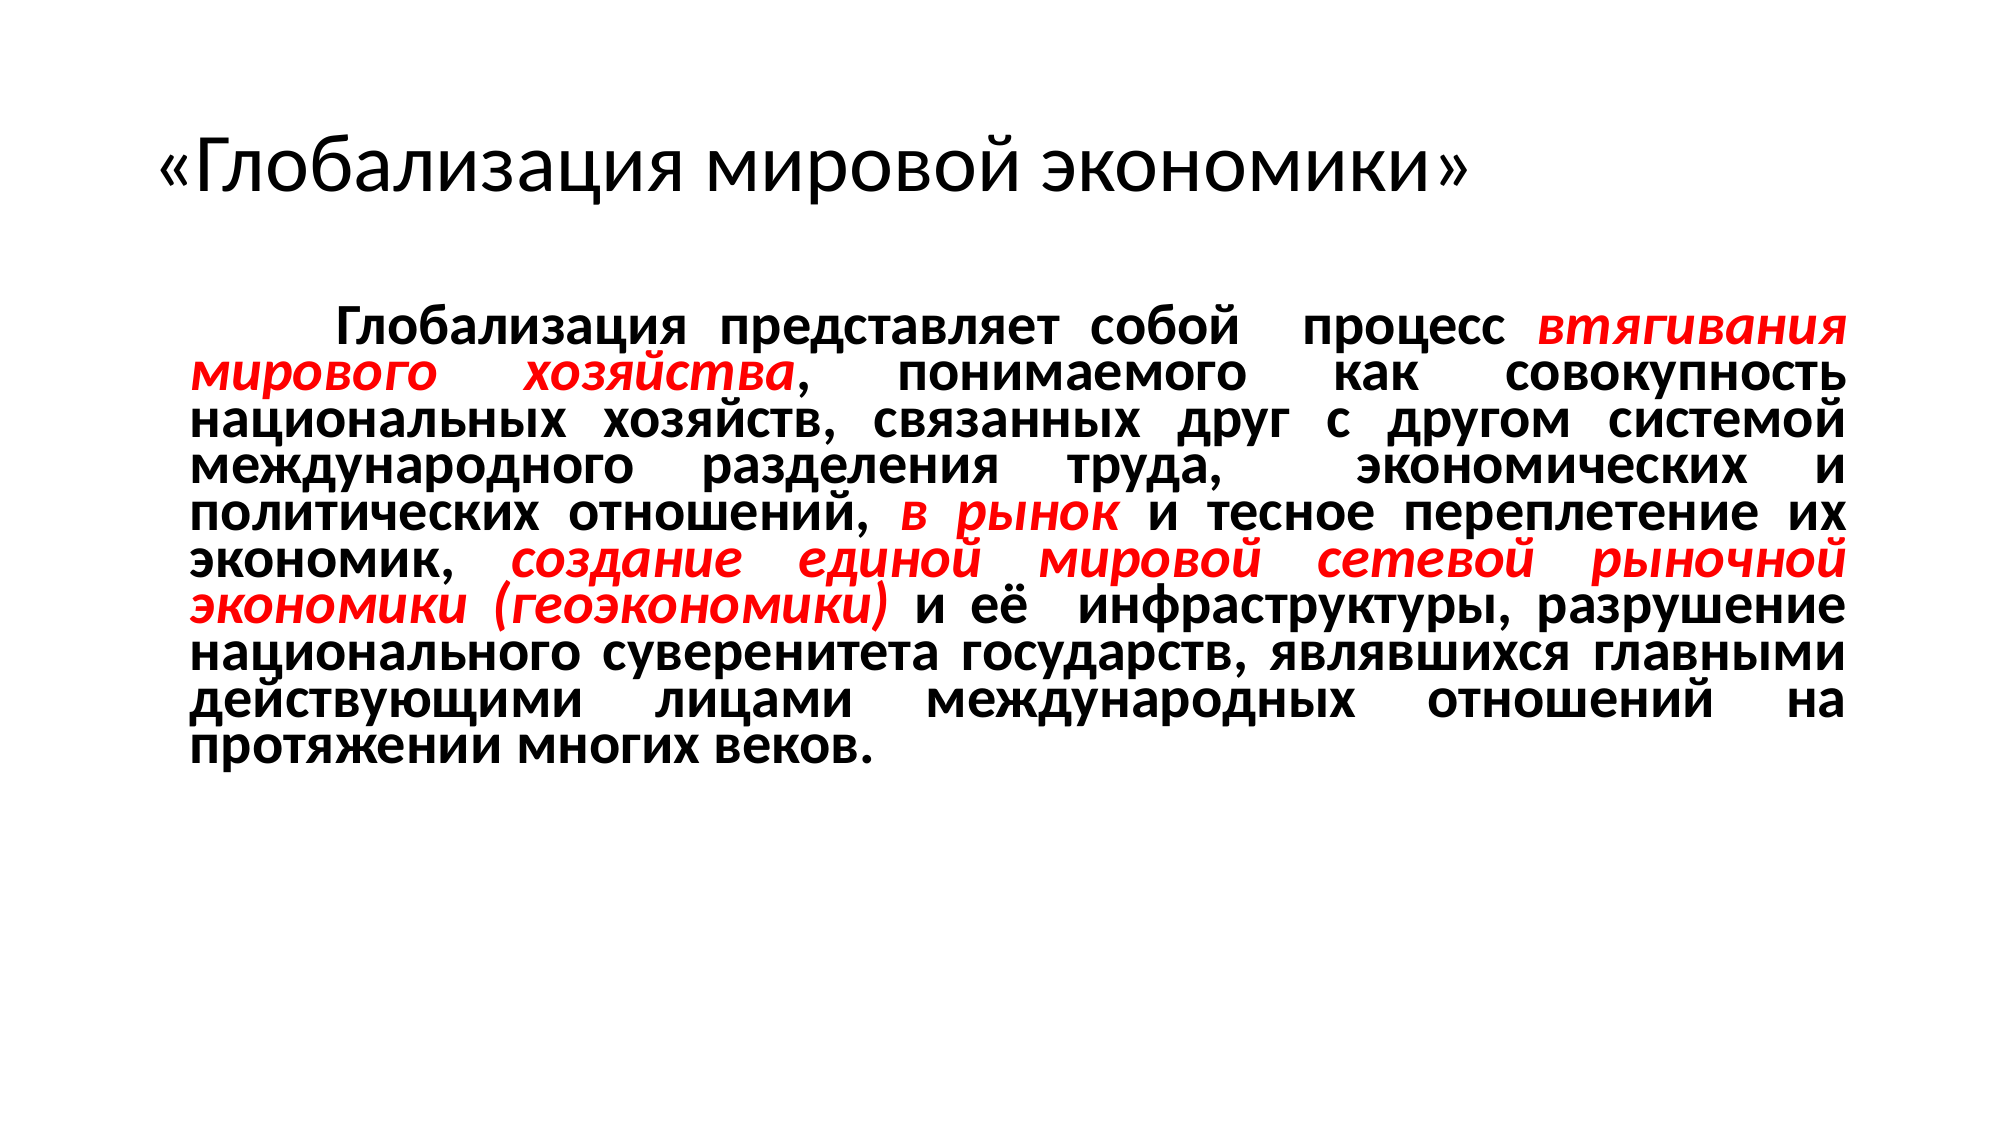

# «Глобализация мировой экономики»
      Глобализация представляет собой  процесс втягивания мирового хозяйства, понимаемого как совокупность национальных хозяйств, связанных друг с другом системой международного разделения труда,  экономических и политических отношений, в рынок и тесное переплетение их экономик, создание единой мировой сетевой рыночной экономики (геоэкономики) и её  инфраструктуры, разрушение национального суверенитета государств, являвшихся главными действующими лицами международных отношений на протяжении многих веков.